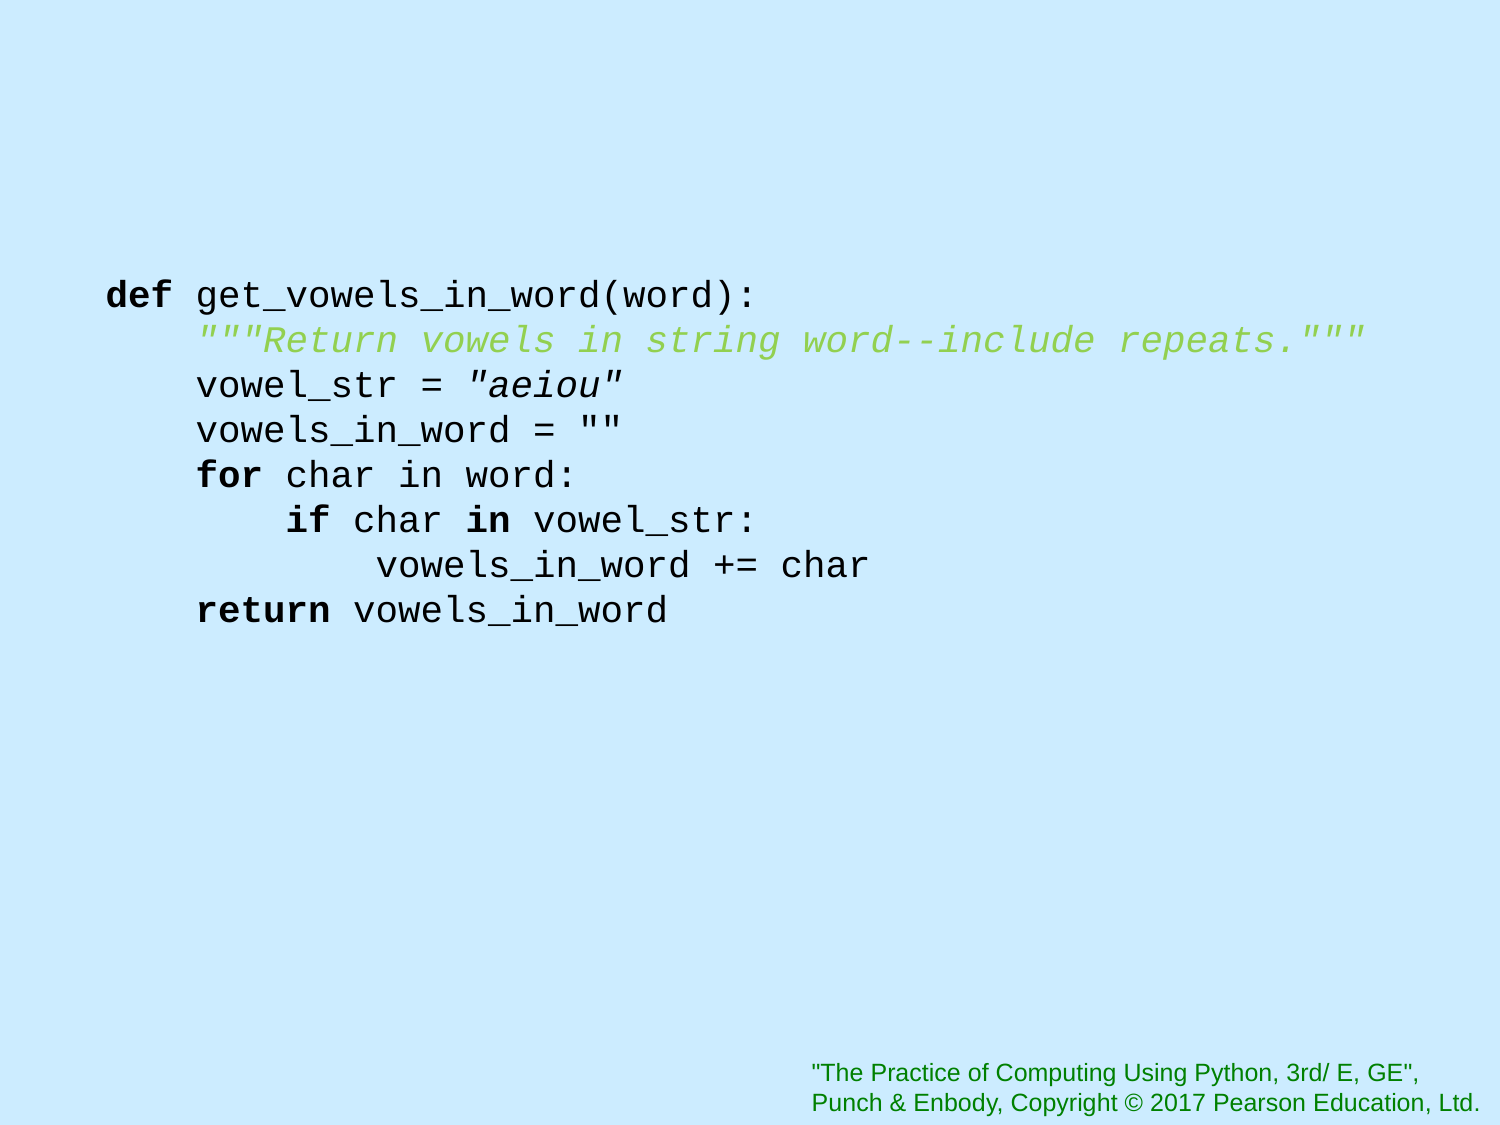

def get_vowels_in_word(word):
    """Return vowels in string word--include repeats."""
    vowel_str = "aeiou"
    vowels_in_word = ""
    for char in word:
        if char in vowel_str:
            vowels_in_word += char
    return vowels_in_word